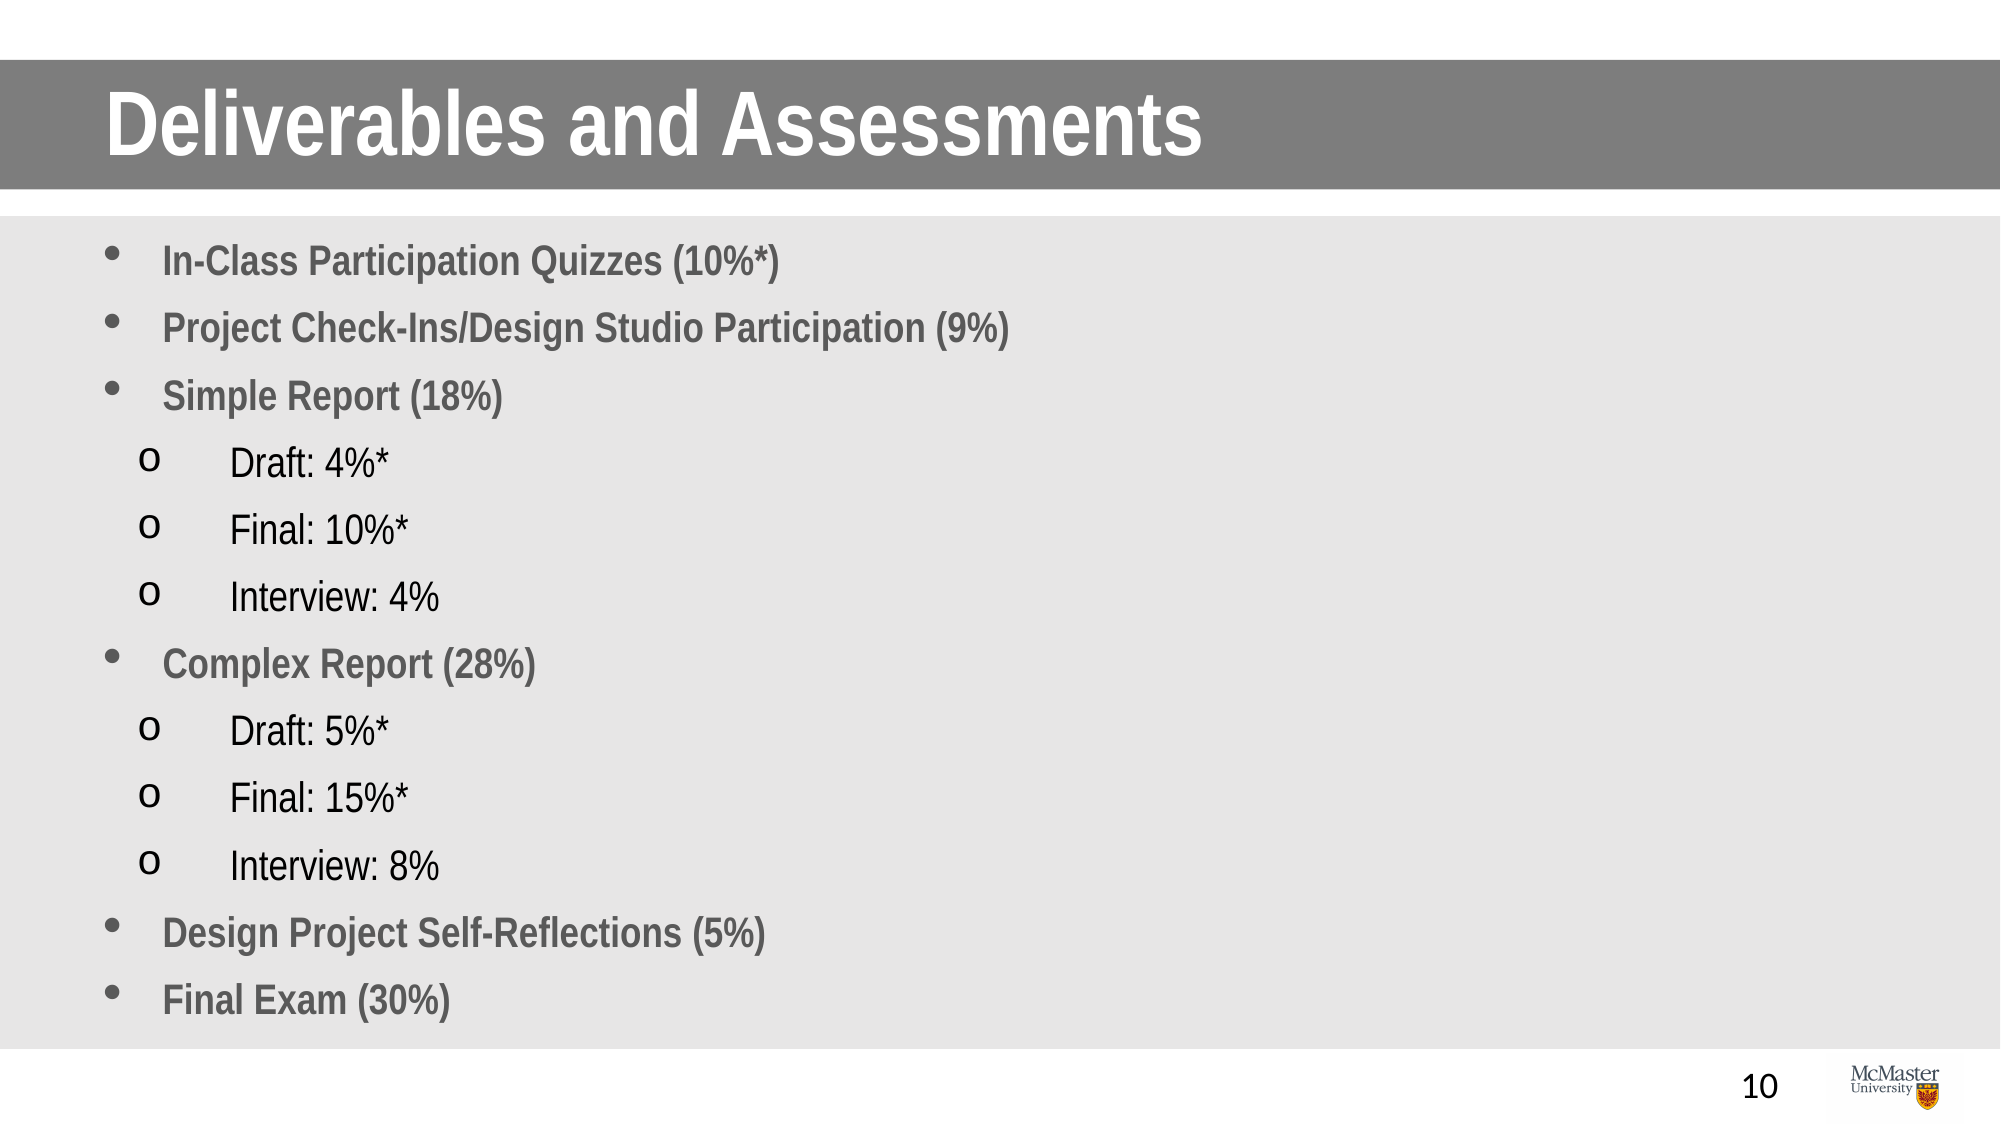

# Deliverables and Assessments
In-Class Participation Quizzes (10%*)
Project Check-Ins/Design Studio Participation (9%)
Simple Report (18%)
Draft: 4%*
Final: 10%*
Interview: 4%
Complex Report (28%)
Draft: 5%*
Final: 15%*
Interview: 8%
Design Project Self-Reflections (5%)
Final Exam (30%)